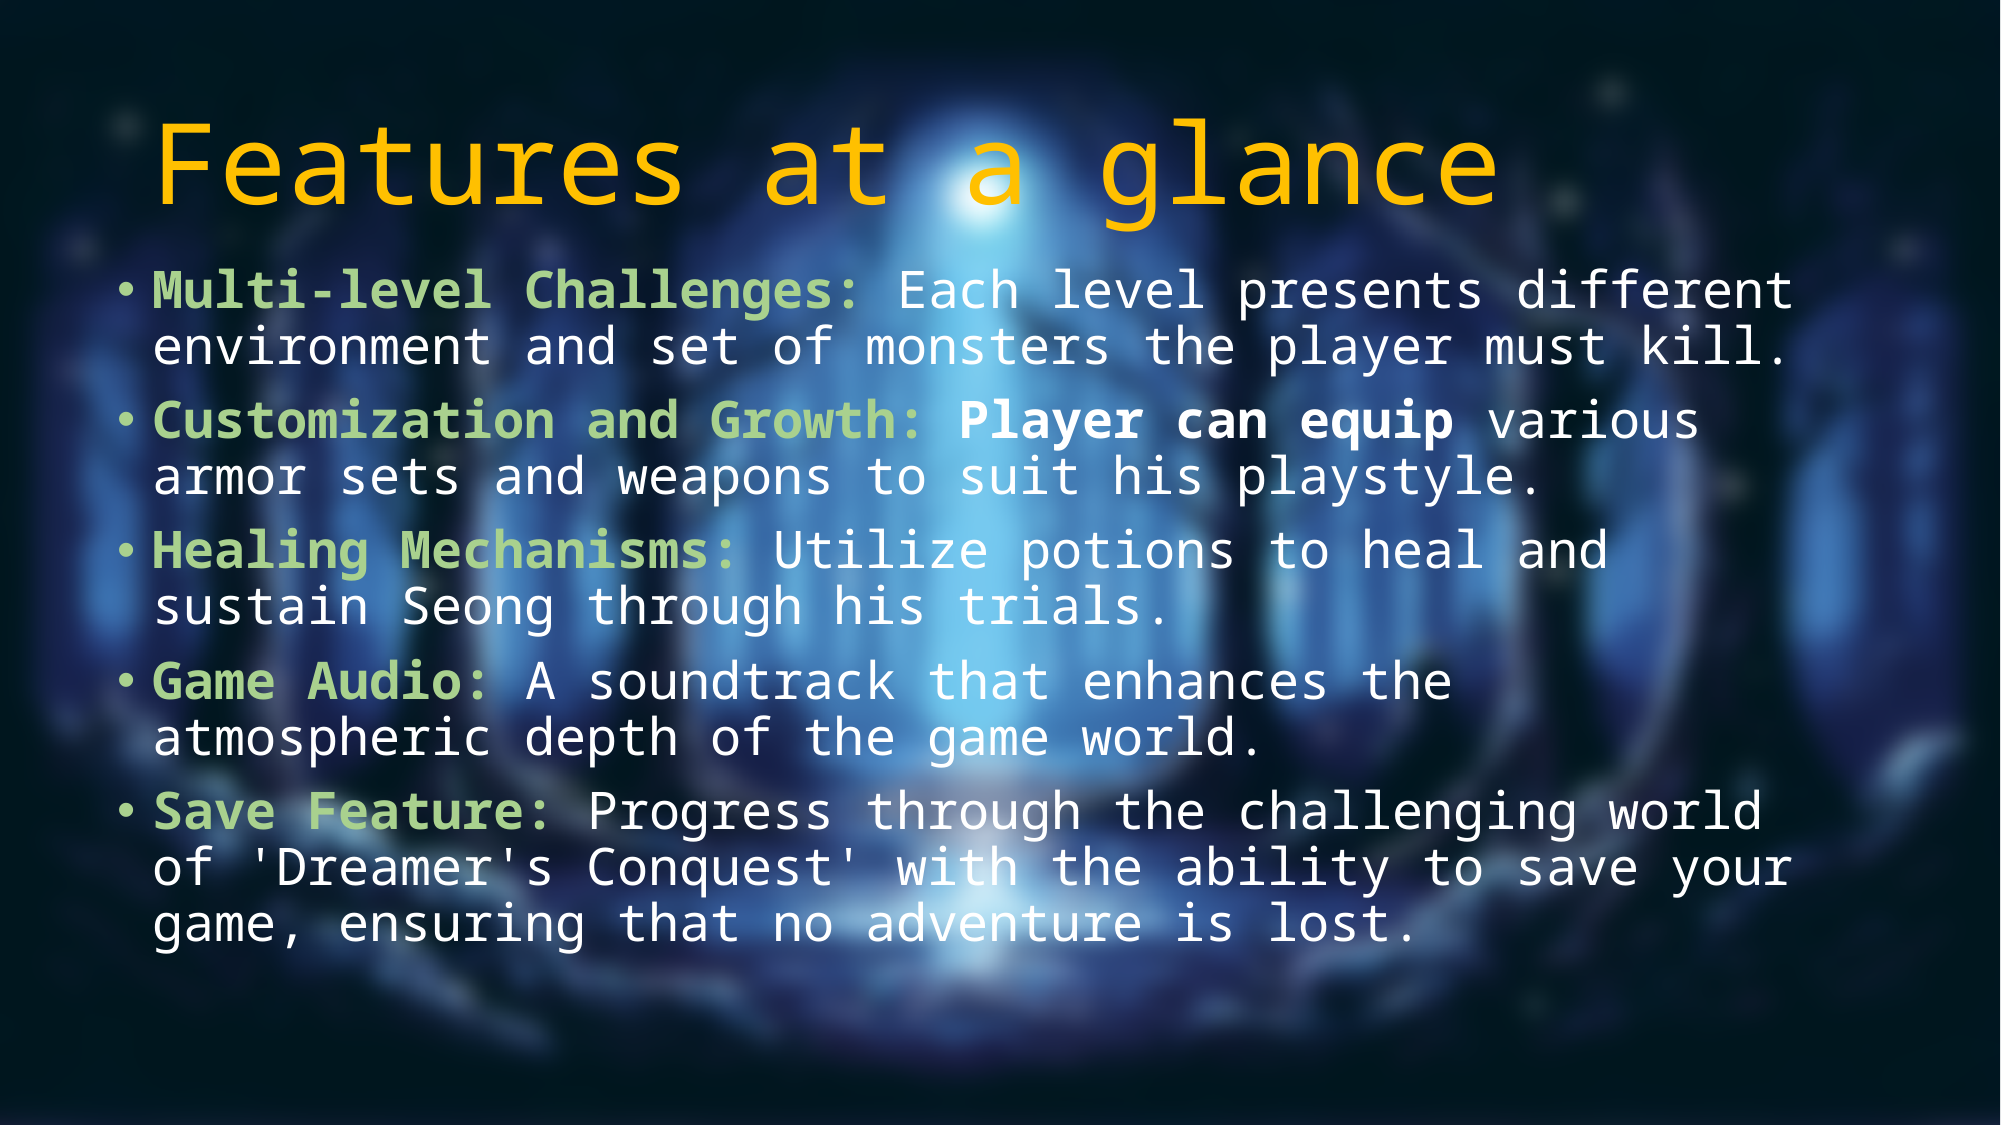

# Features at a glance
Multi-level Challenges: Each level presents different environment and set of monsters the player must kill.
Customization and Growth: Player can equip various armor sets and weapons to suit his playstyle.
Healing Mechanisms: Utilize potions to heal and sustain Seong through his trials.
Game Audio: A soundtrack that enhances the atmospheric depth of the game world.
Save Feature: Progress through the challenging world of 'Dreamer's Conquest' with the ability to save your game, ensuring that no adventure is lost.